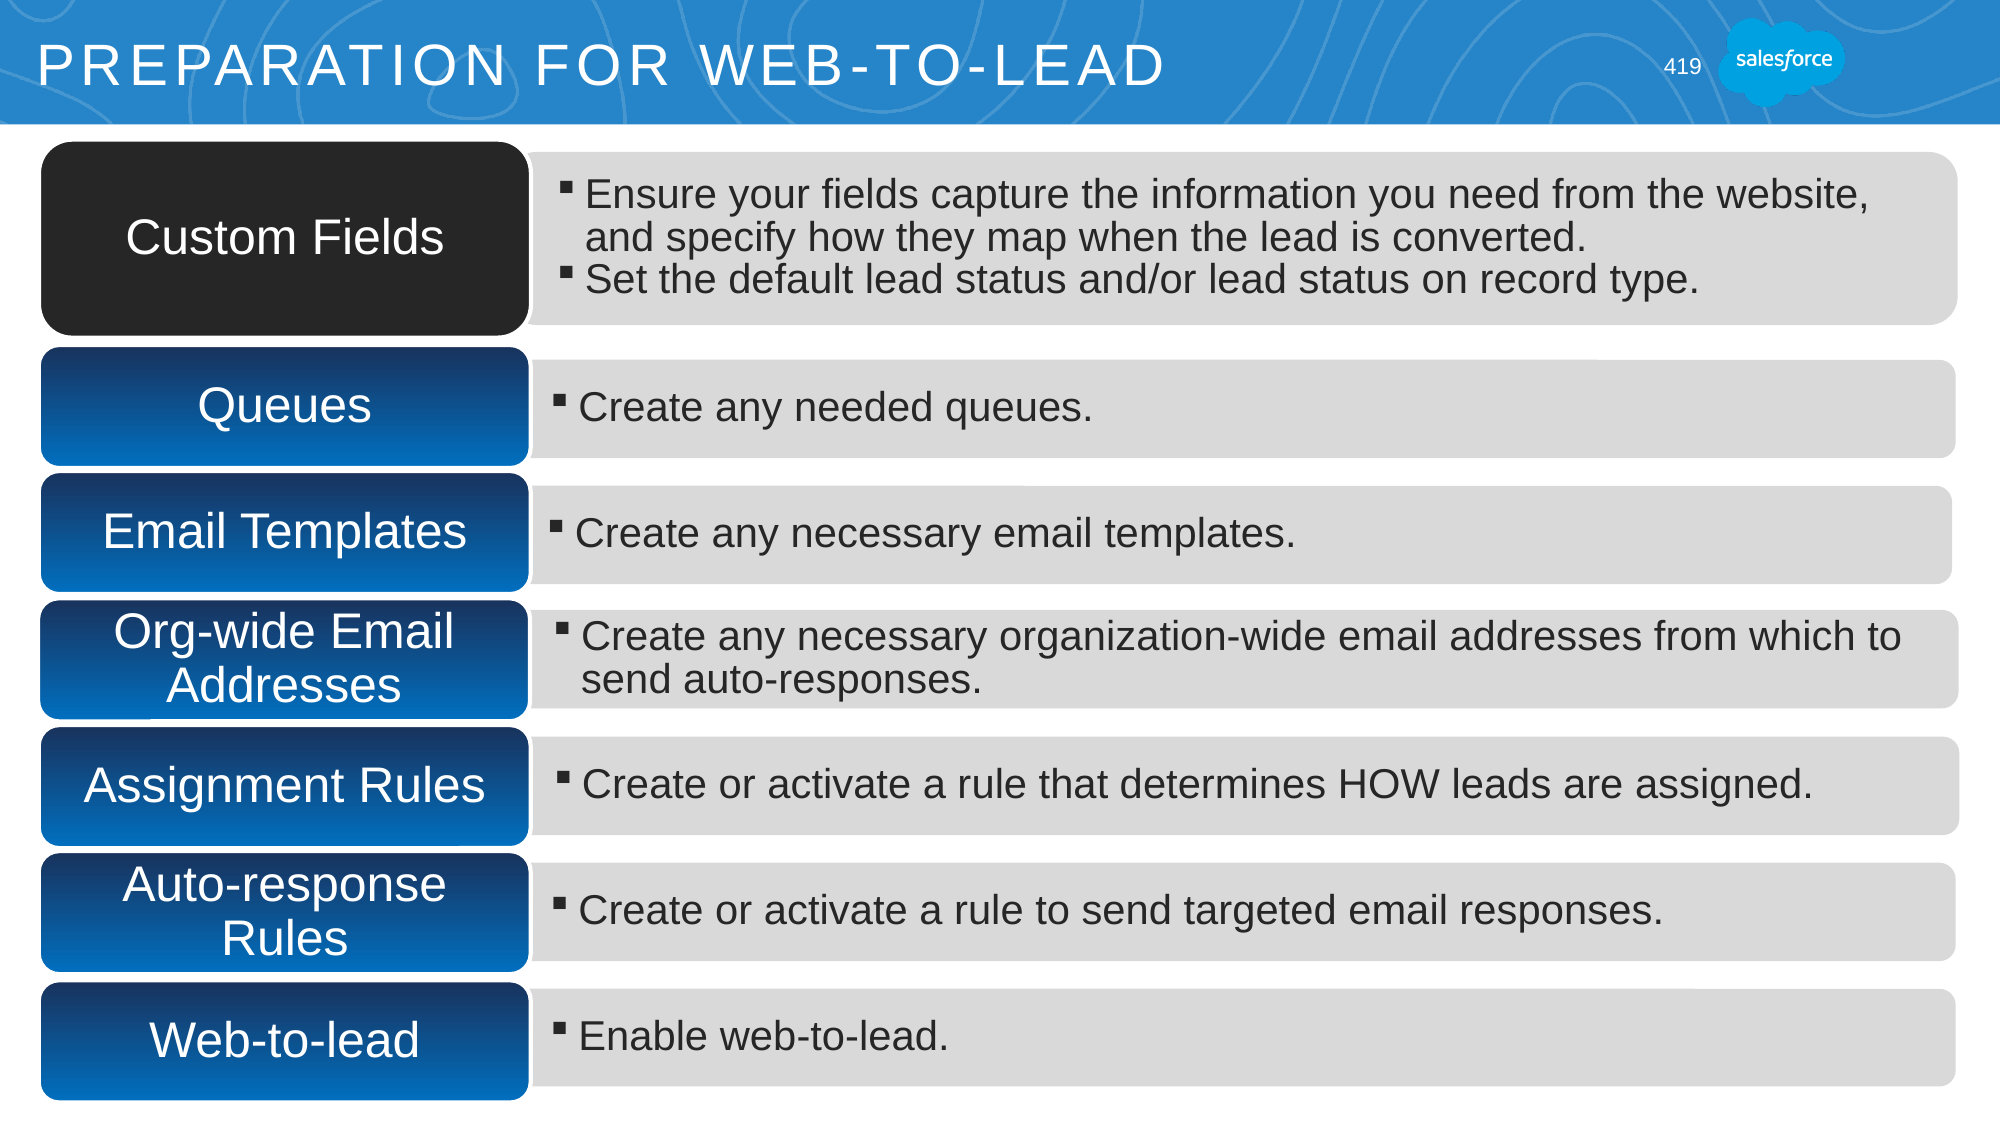

# Preparation for Web-to-Lead
419
Custom Fields
Ensure your fields capture the information you need from the website, and specify how they map when the lead is converted.
Set the default lead status and/or lead status on record type.
Queues
Email Templates
Org-wide Email Addresses
Assignment Rules
Auto-response Rules
Web-to-lead
Create any needed queues.
Create any necessary email templates.
Create any necessary organization-wide email addresses from which to send auto-responses.
Create or activate a rule that determines HOW leads are assigned.
Create or activate a rule to send targeted email responses.
Enable web-to-lead.